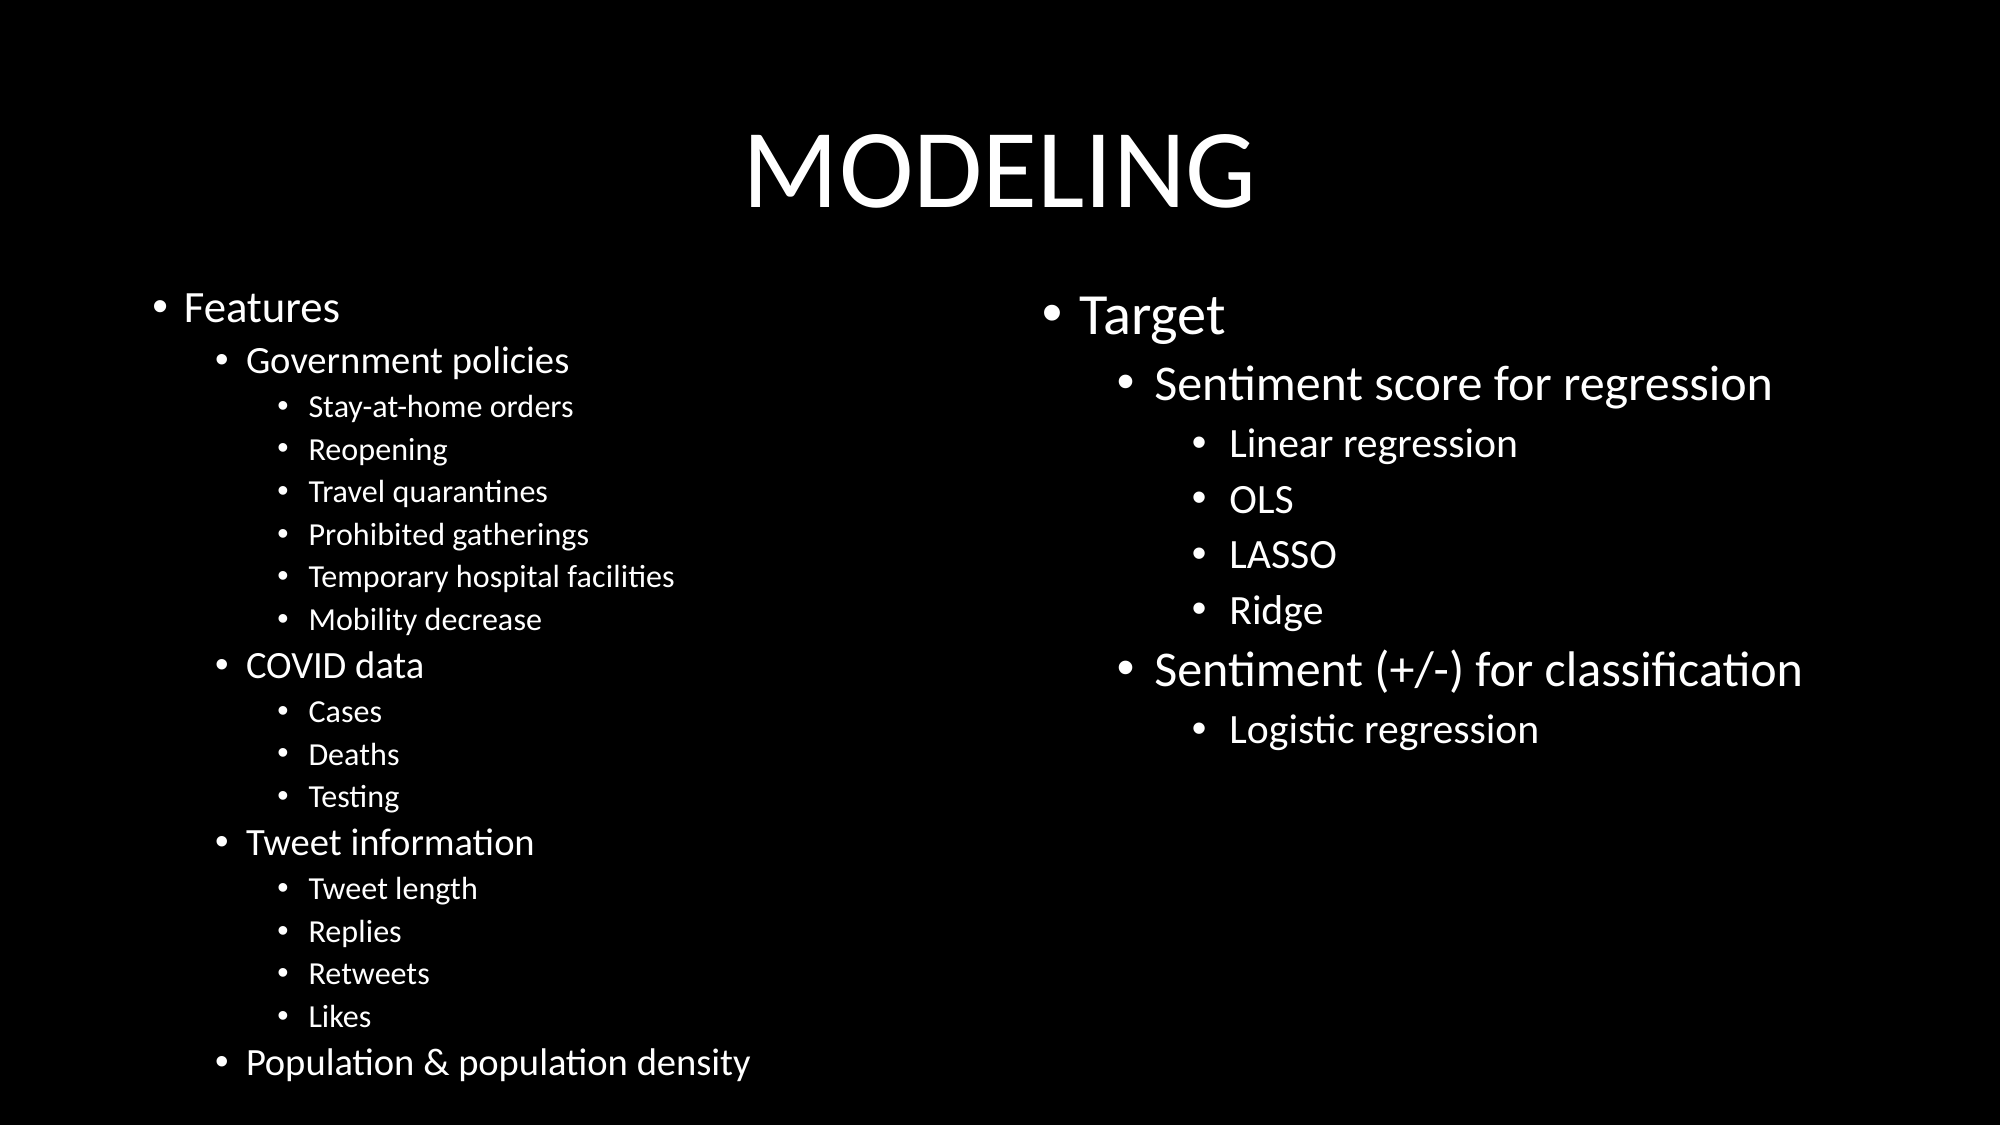

# Modeling
Features
Government policies
Stay-at-home orders
Reopening
Travel quarantines
Prohibited gatherings
Temporary hospital facilities
Mobility decrease
COVID data
Cases
Deaths
Testing
Tweet information
Tweet length
Replies
Retweets
Likes
Population & population density

Target
Sentiment score for regression
Linear regression
OLS
LASSO
Ridge
Sentiment (+/-) for classification
Logistic regression